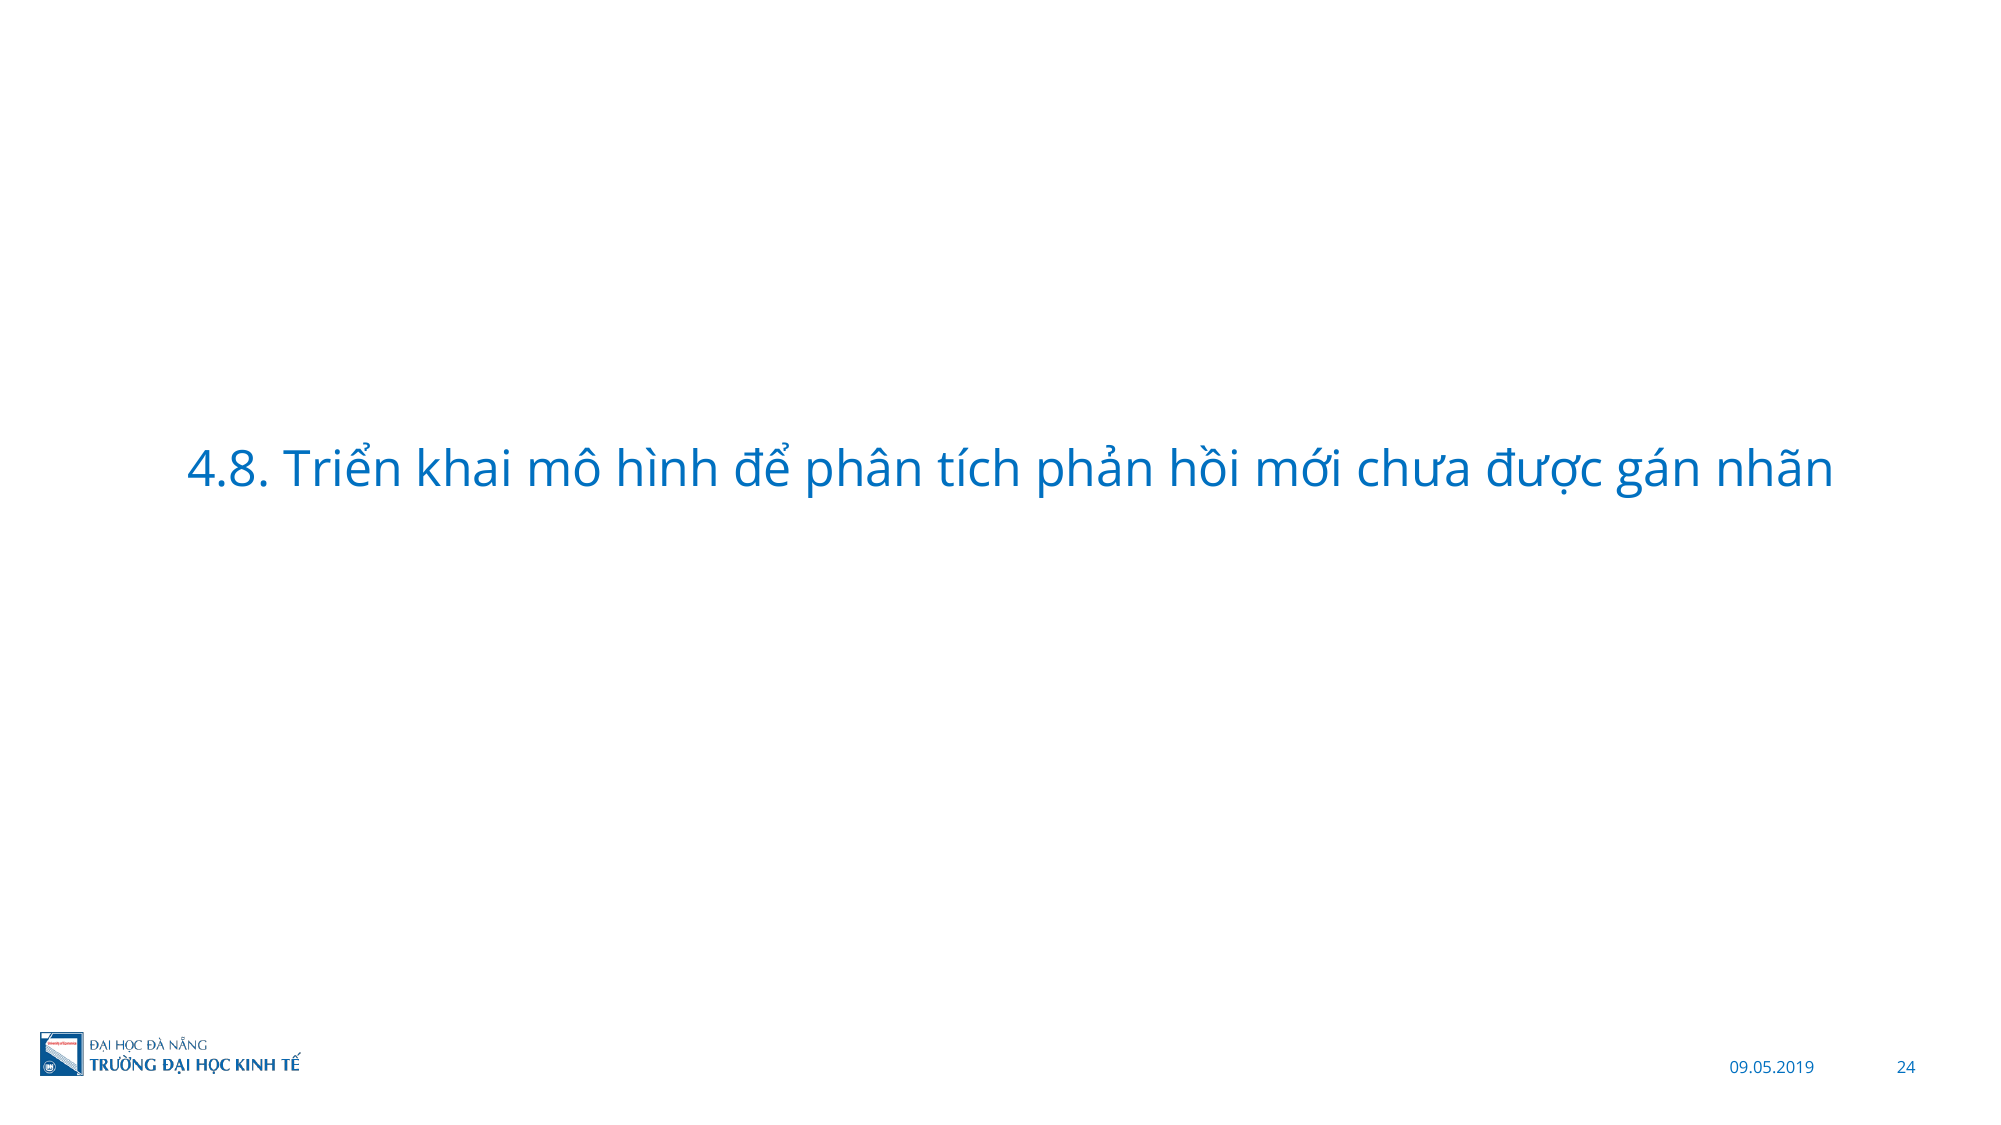

# 4.8. Triển khai mô hình để phân tích phản hồi mới chưa được gán nhãn